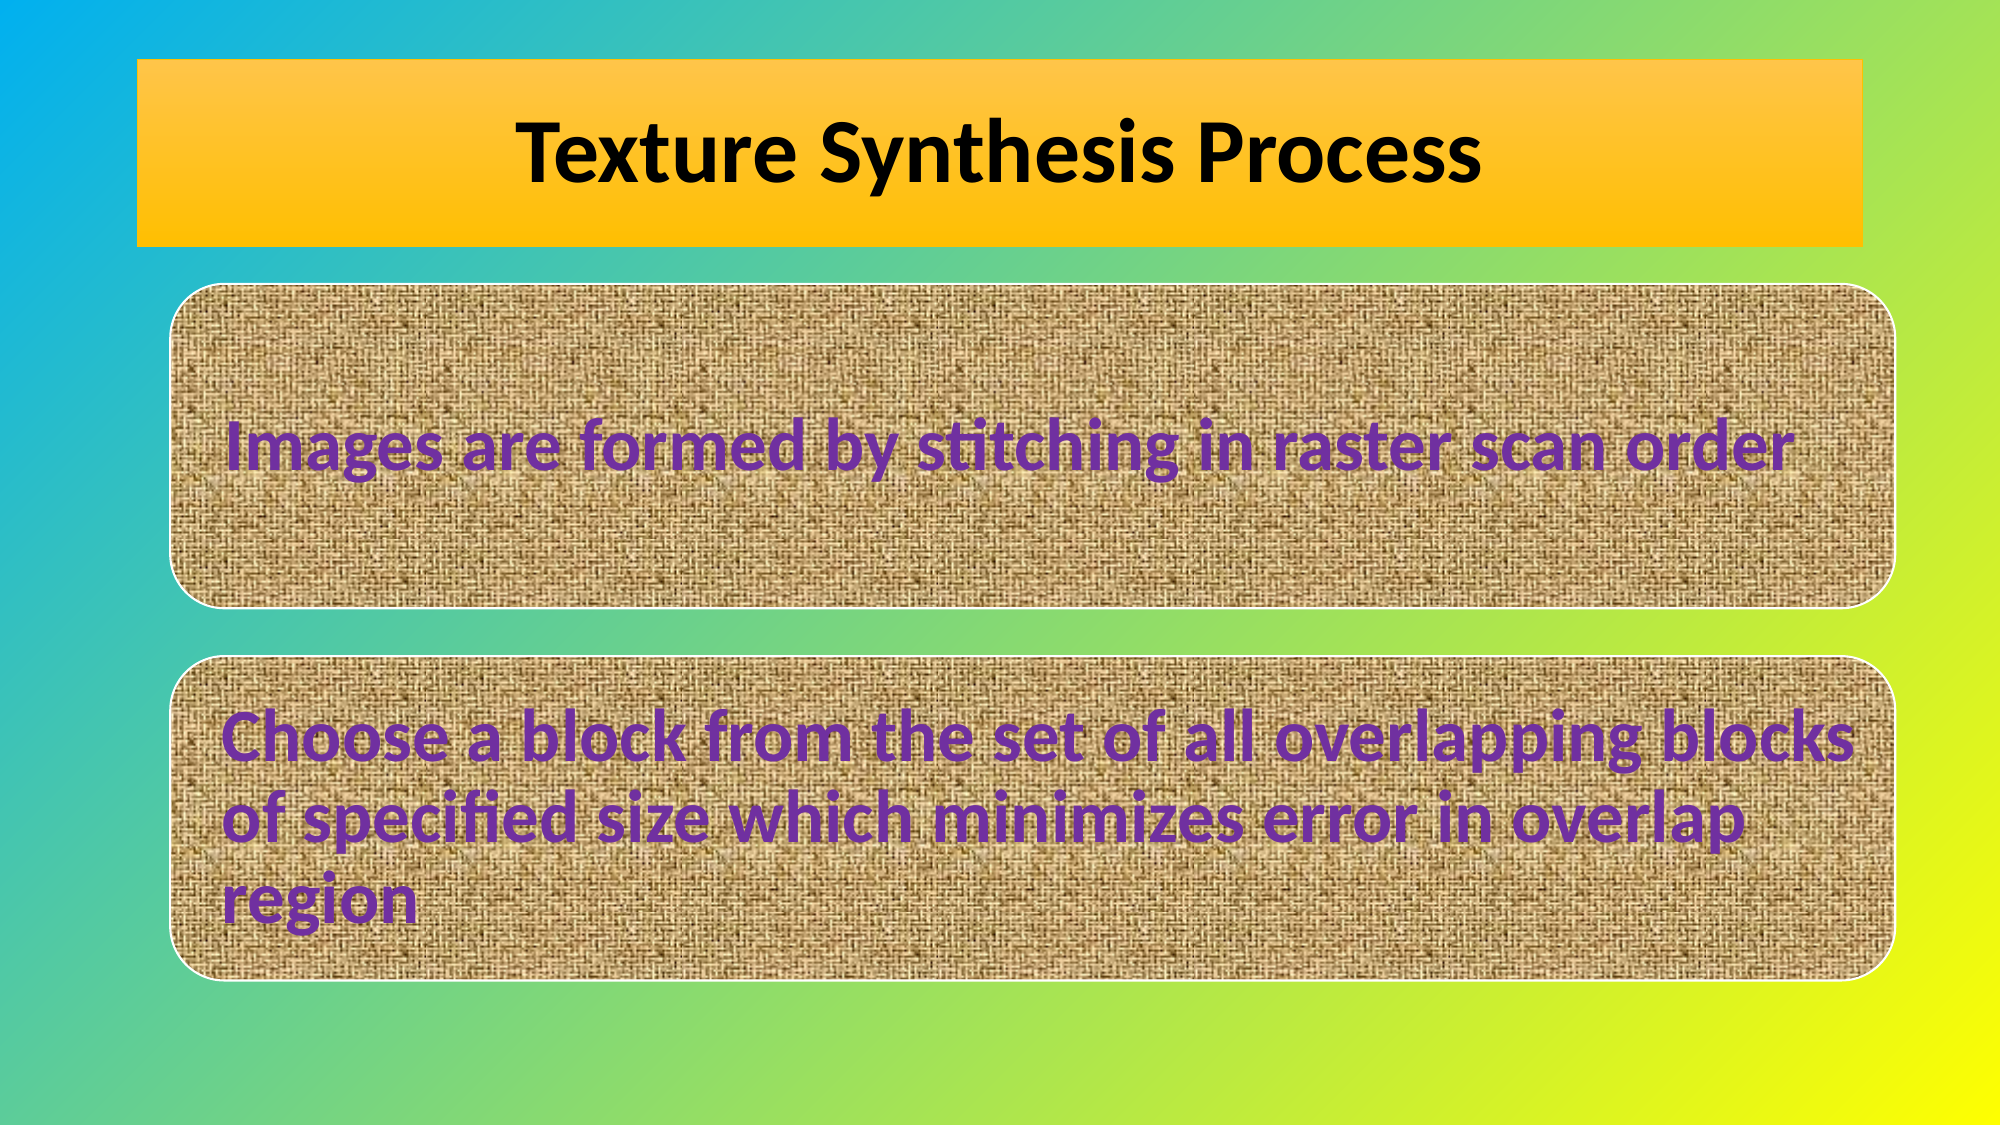

# Texture Synthesis Process
Images are formed by stitching in raster scan order
Choose a block from the set of all overlapping blocks of specified size which minimizes error in overlap region